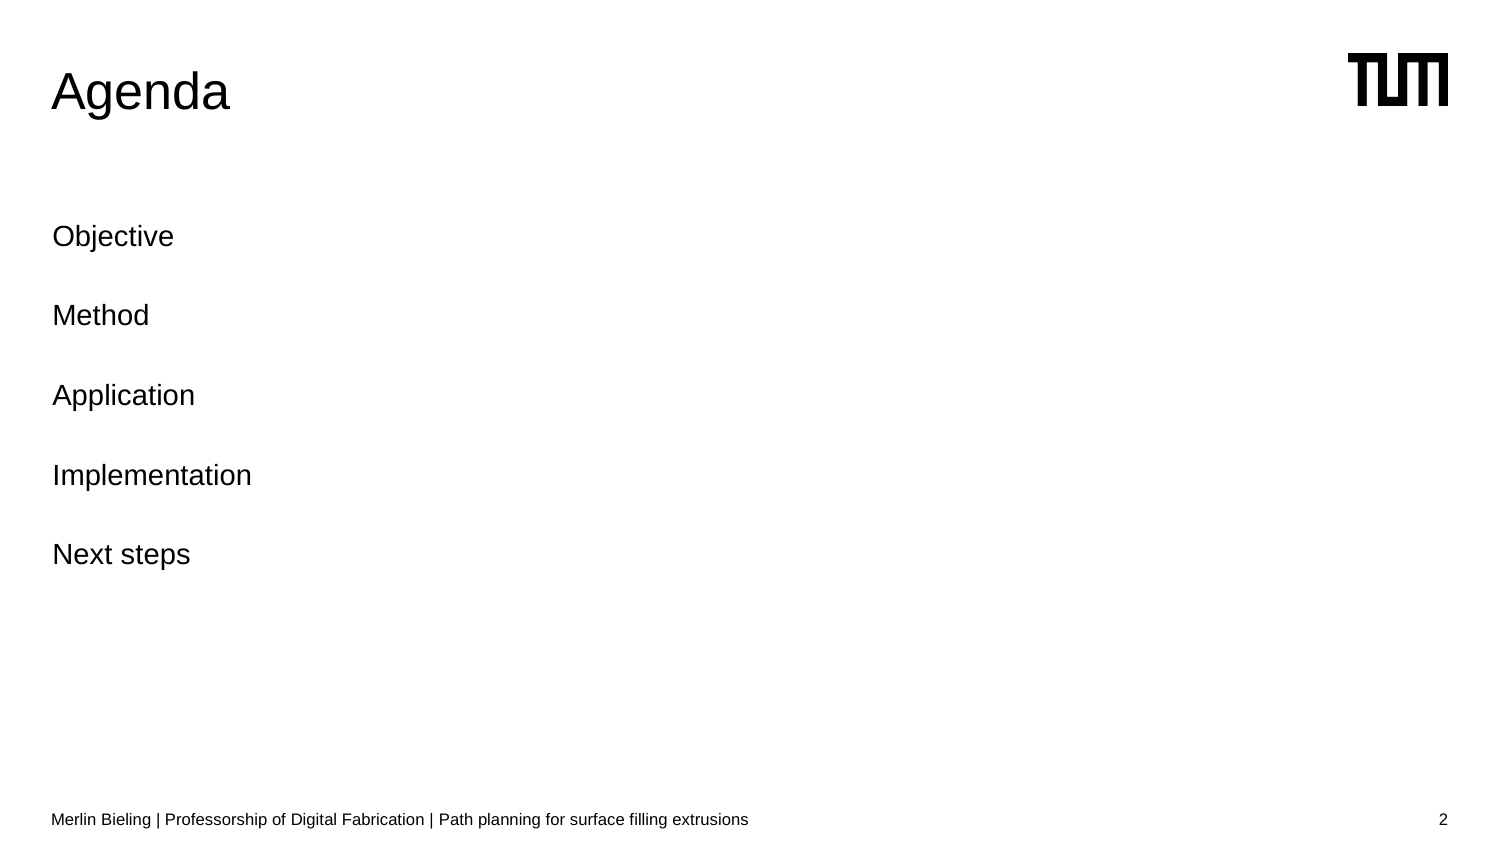

# Agenda

Objective

Method

Application

Implementation

Next steps
Merlin Bieling | Professorship of Digital Fabrication | Path planning for surface filling extrusions
2